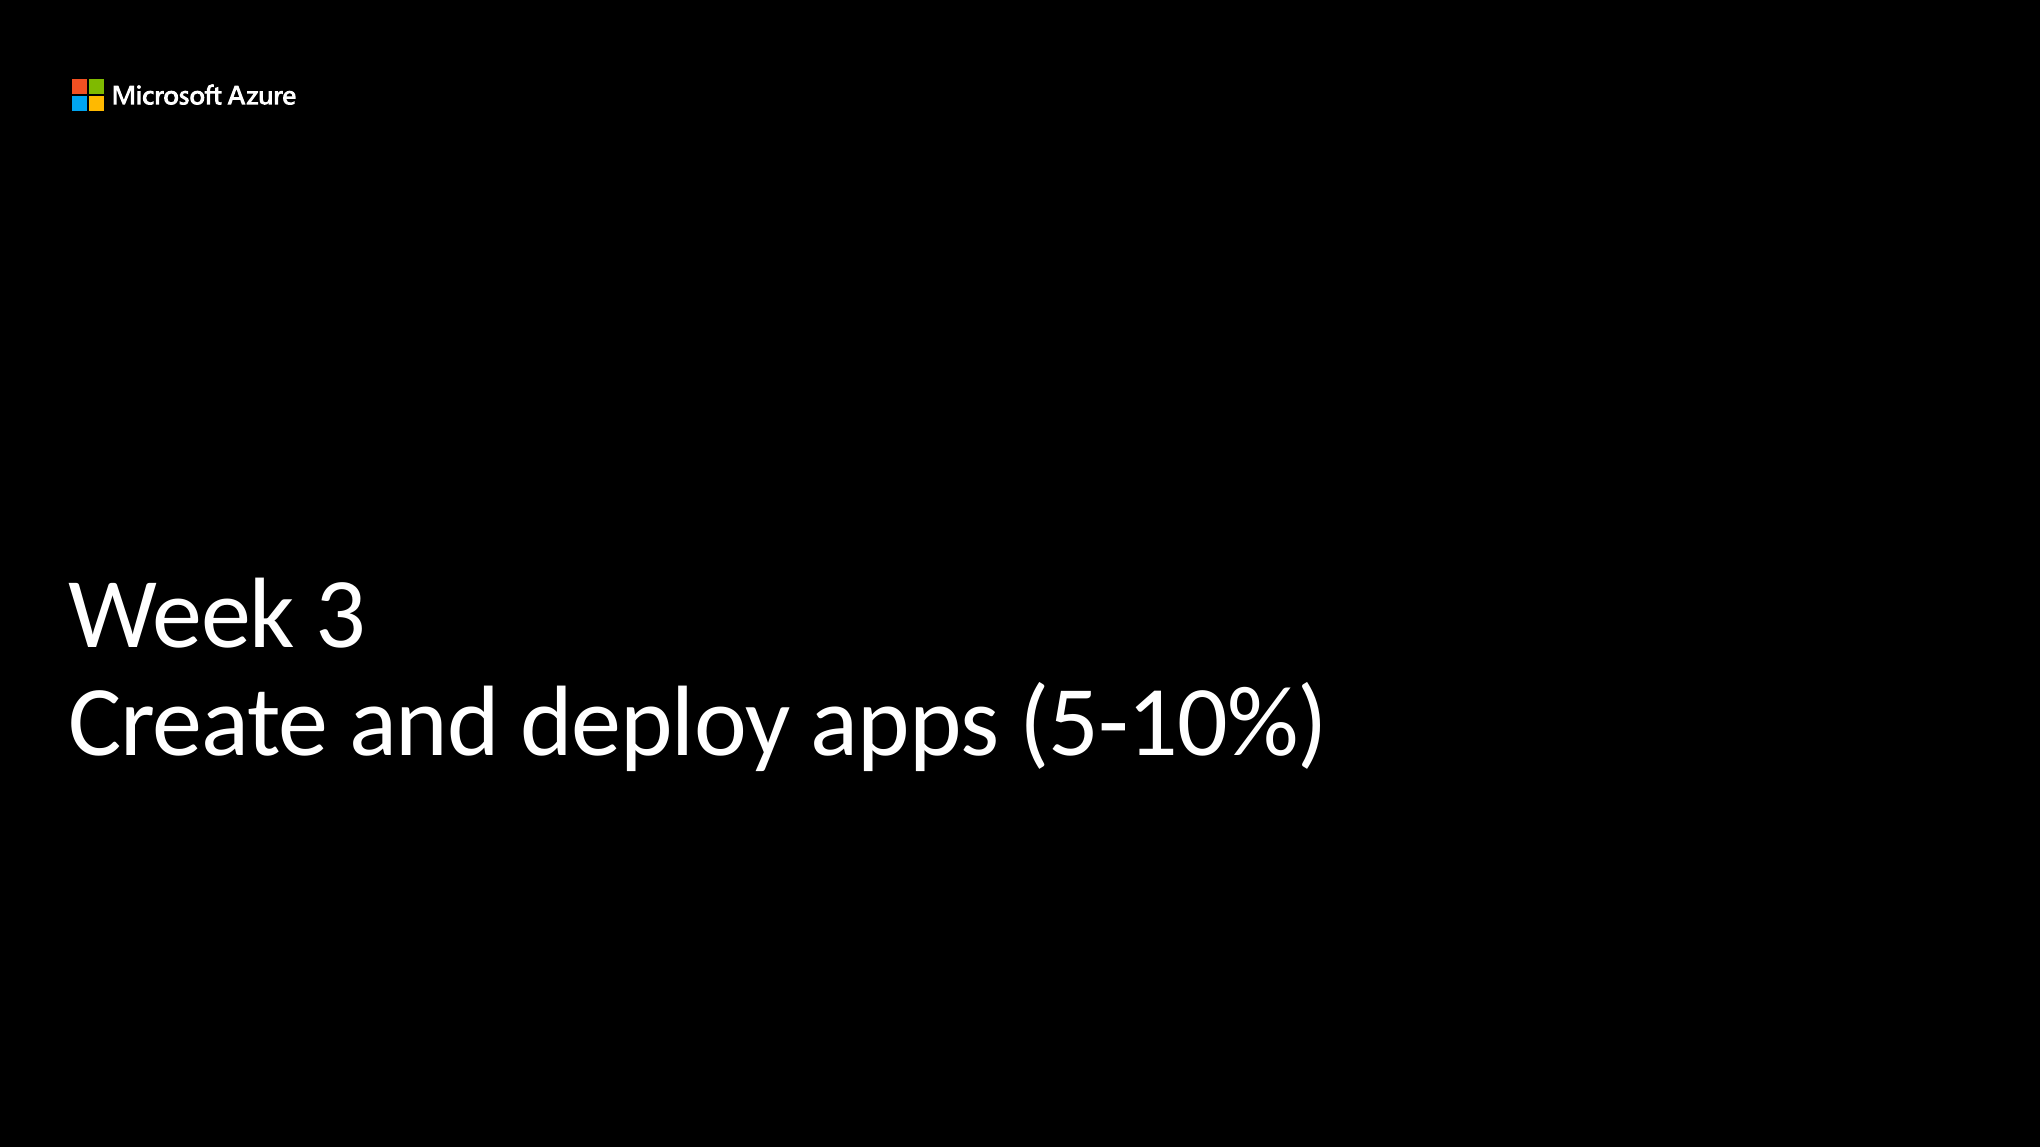

# Week 3 Create and deploy apps (5-10%)